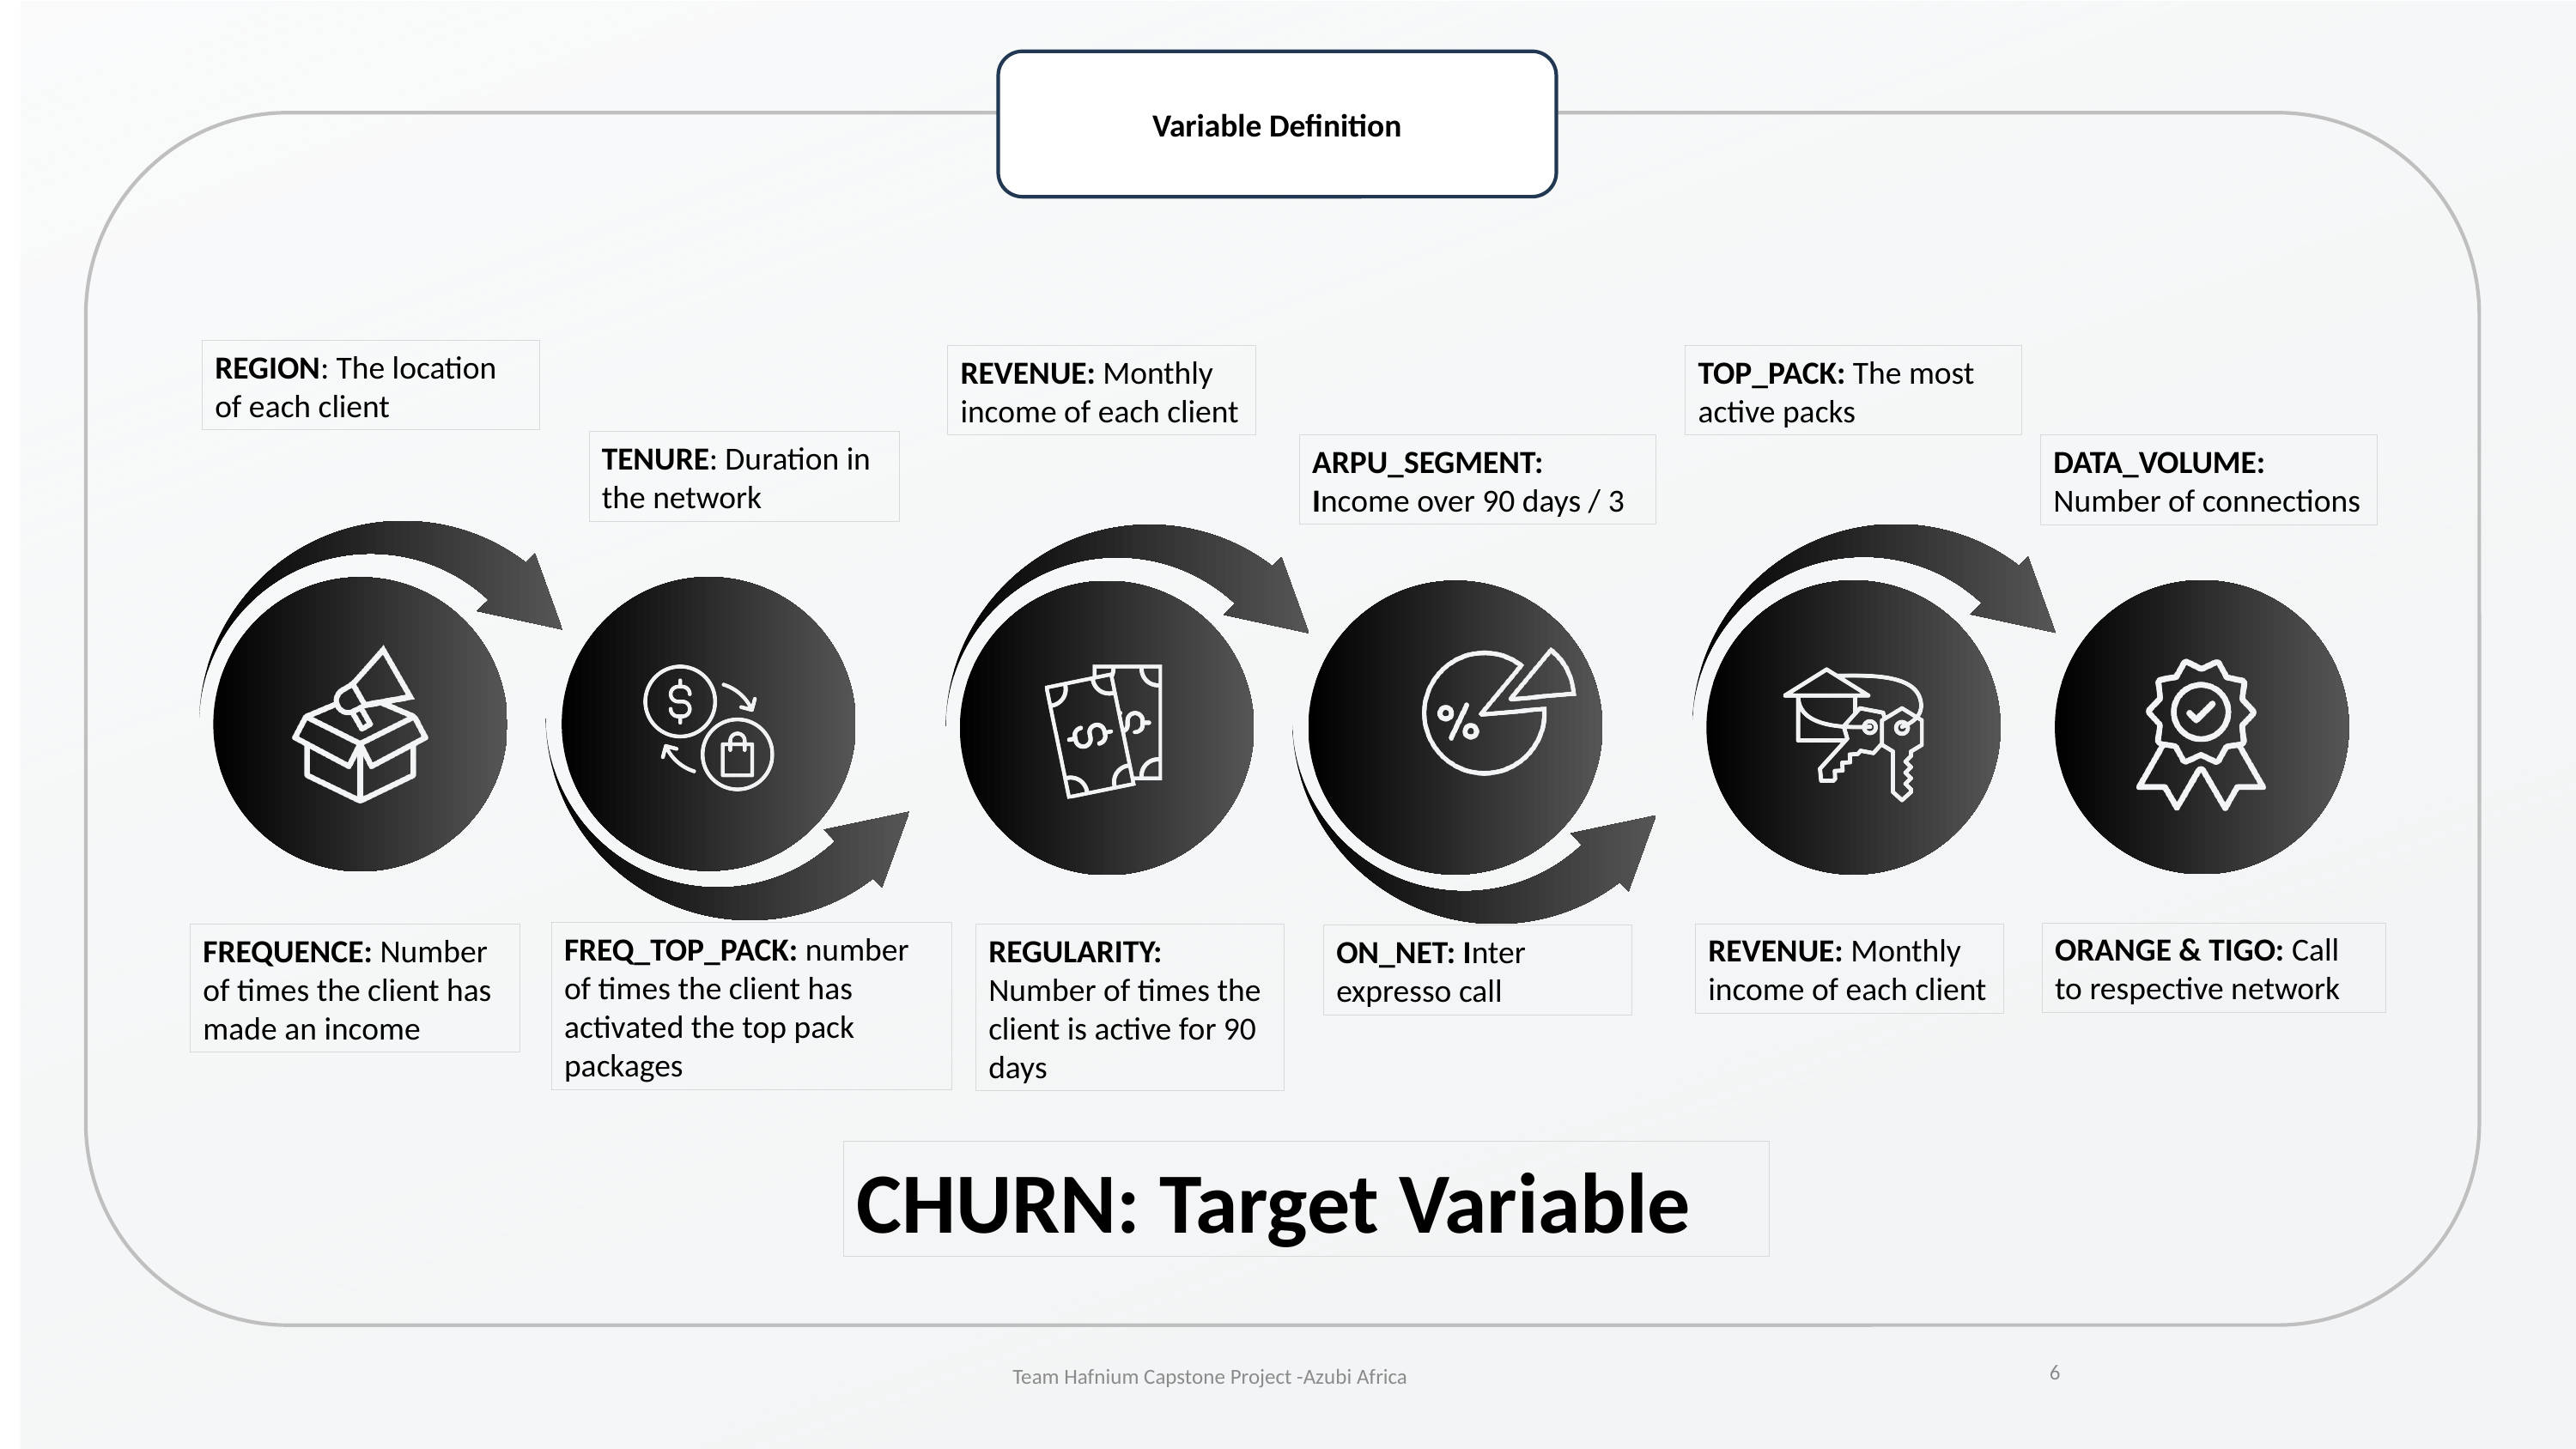

Variable Definition

REGION: The location of each client
REVENUE: Monthly income of each client
TOP_PACK: The most active packs
TENURE: Duration in the network
ARPU_SEGMENT: Income over 90 days / 3
DATA_VOLUME: Number of connections

FREQ_TOP_PACK: number of times the client has activated the top pack packages
ORANGE & TIGO: Call to respective network
REVENUE: Monthly income of each client
FREQUENCE: Number of times the client has made an income
REGULARITY: Number of times the client is active for 90 days
ON_NET: Inter expresso call
CHURN: Target Variable
6
Team Hafnium Capstone Project -Azubi Africa